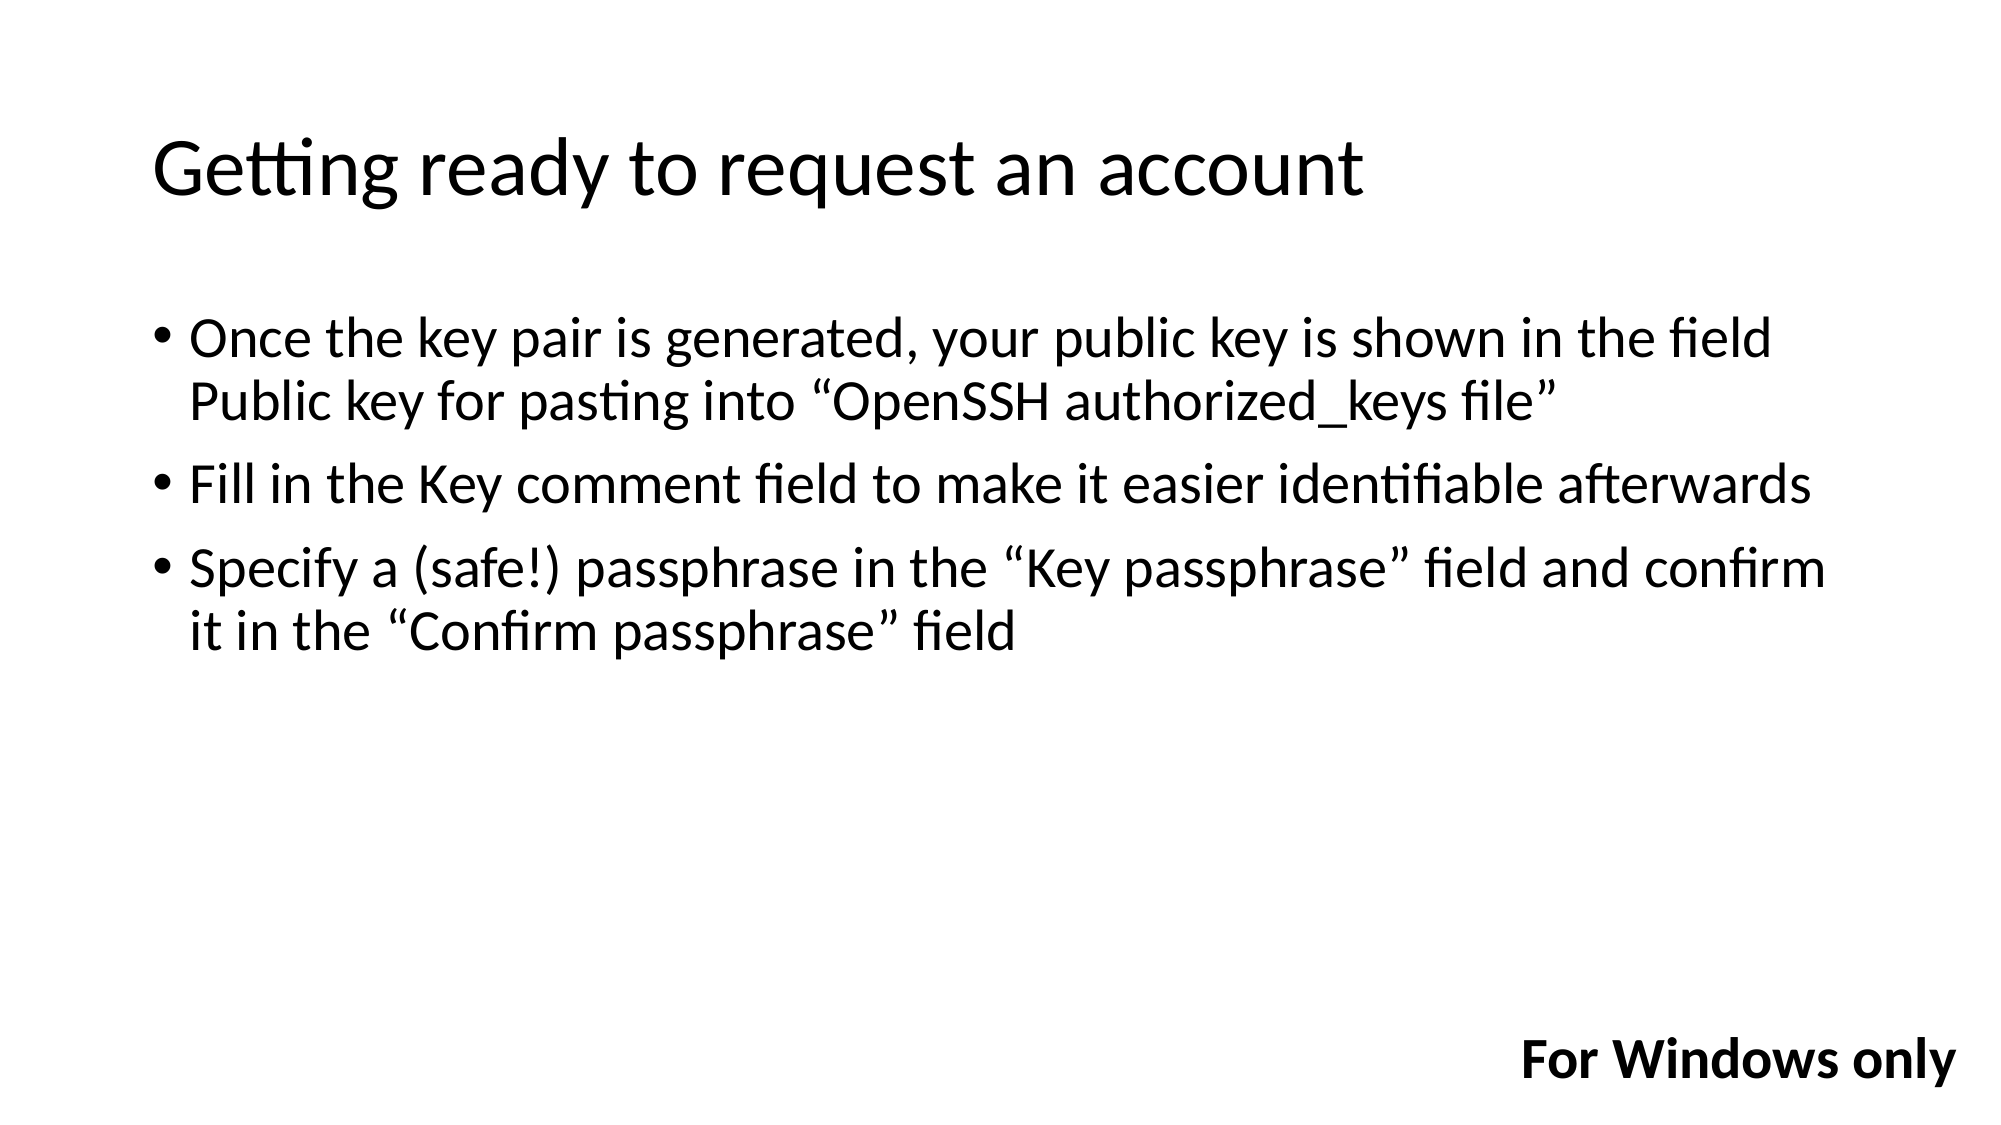

# Getting ready to request an account
Once the key pair is generated, your public key is shown in the field Public key for pasting into “OpenSSH authorized_keys file”
Fill in the Key comment field to make it easier identifiable afterwards
Specify a (safe!) passphrase in the “Key passphrase” field and confirm it in the “Confirm passphrase” field
For Windows only